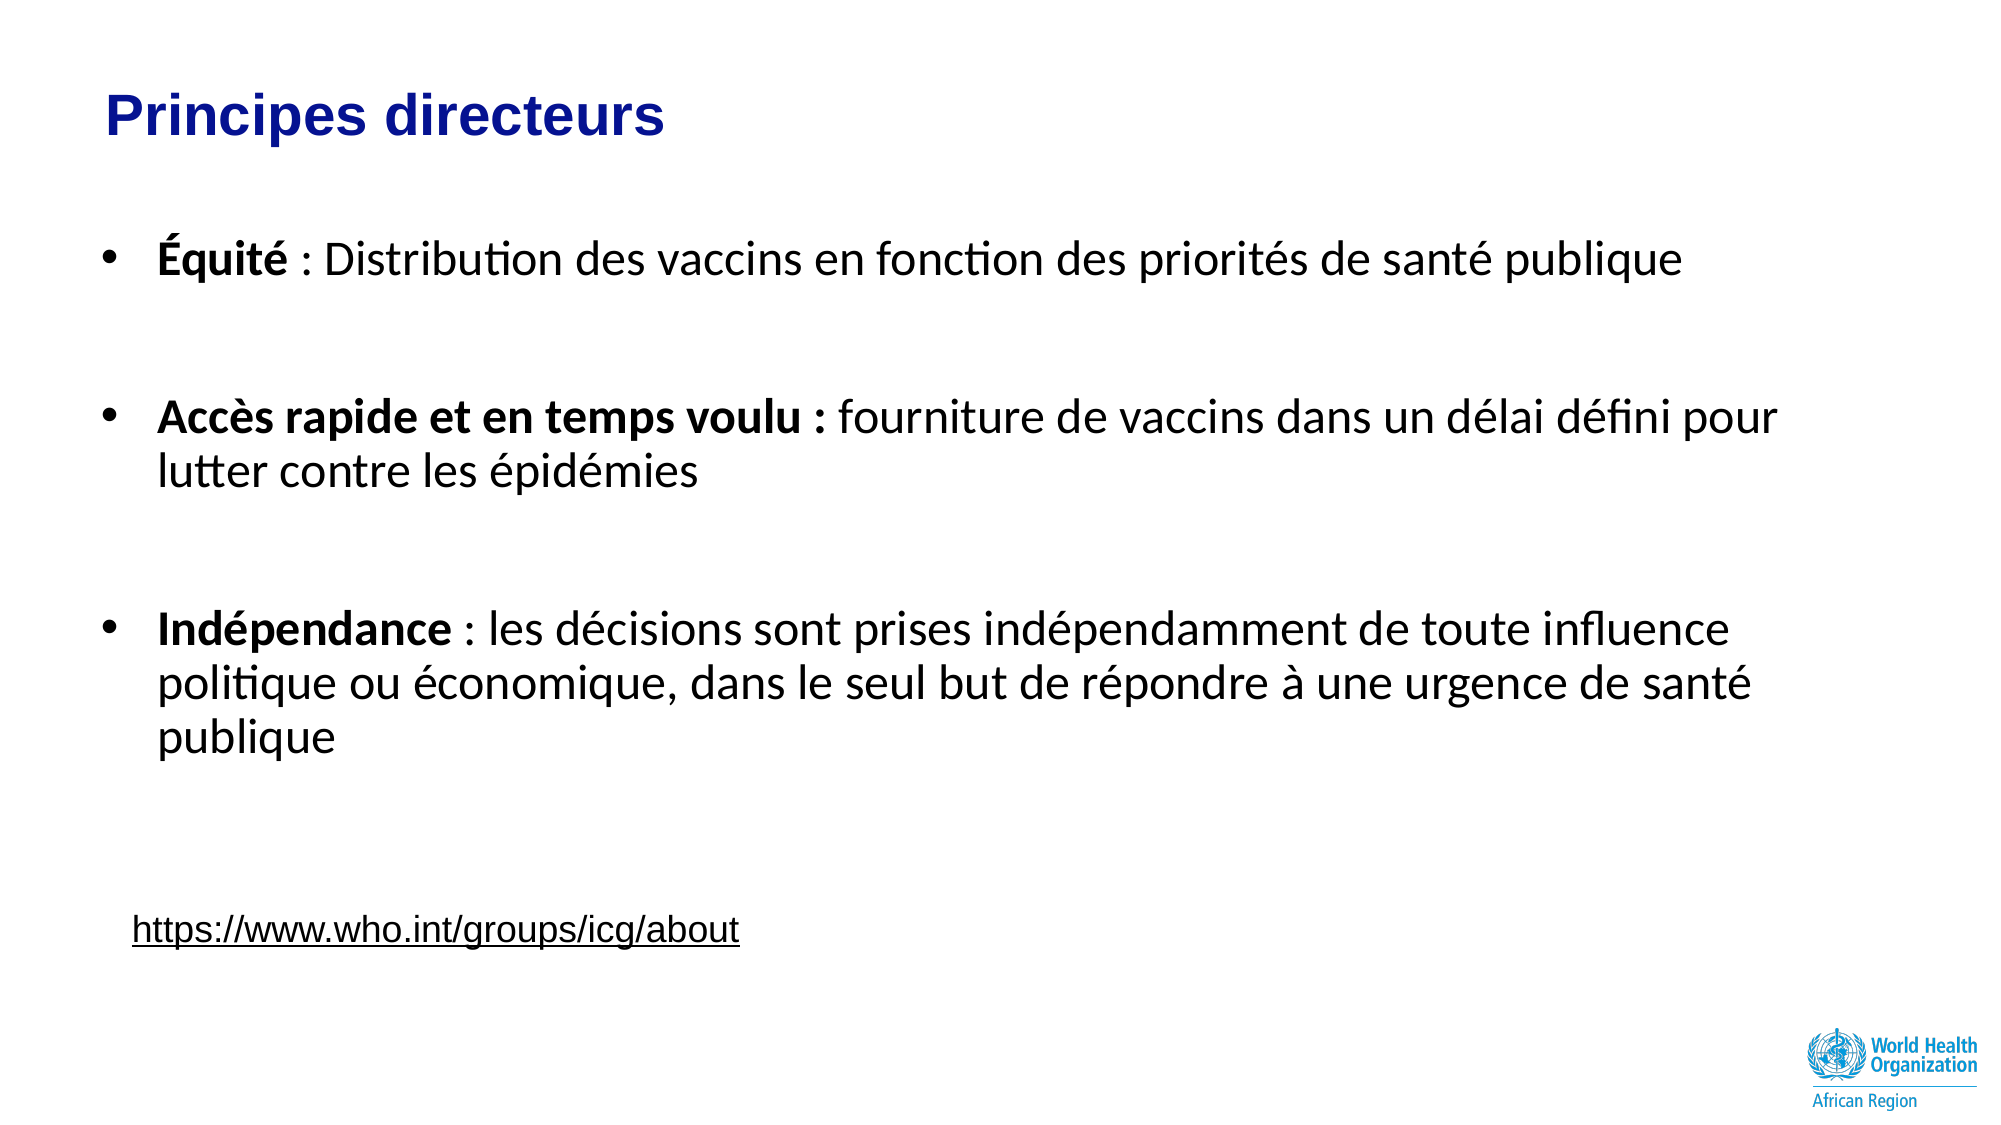

# Principes directeurs
Équité : Distribution des vaccins en fonction des priorités de santé publique

Accès rapide et en temps voulu : fourniture de vaccins dans un délai défini pour lutter contre les épidémies

Indépendance : les décisions sont prises indépendamment de toute influence politique ou économique, dans le seul but de répondre à une urgence de santé publique

https://www.who.int/groups/icg/about